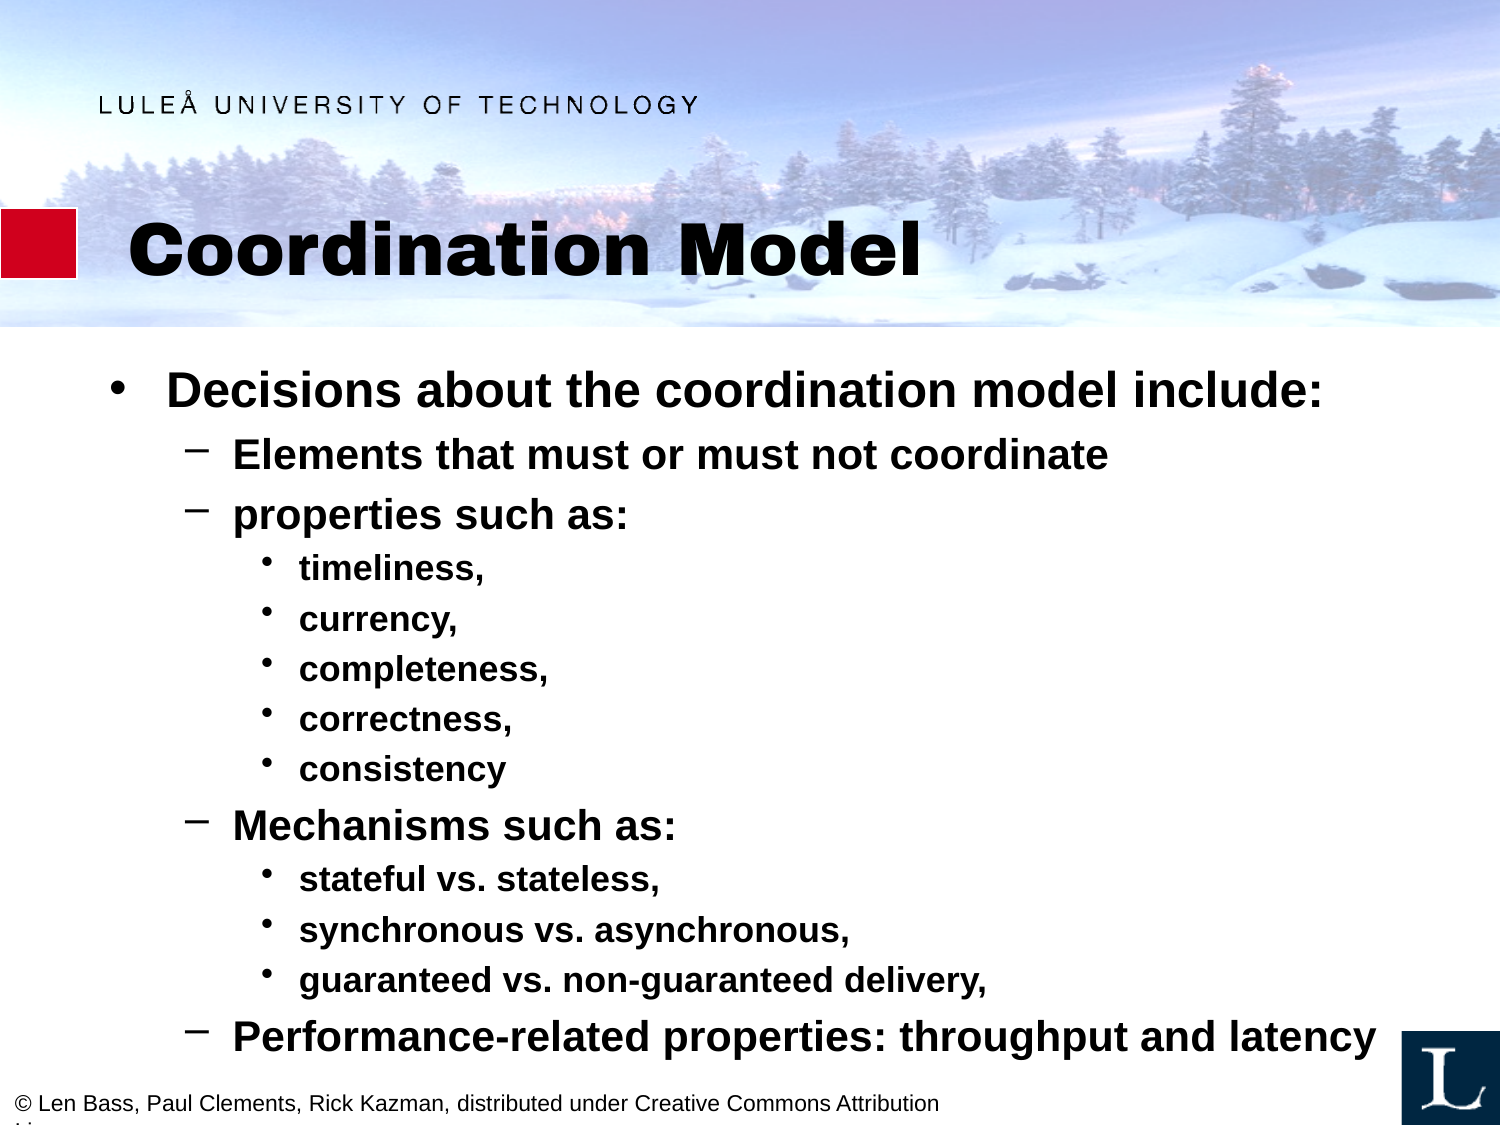

# Coordination Model
Decisions about the coordination model include:
Elements that must or must not coordinate
properties such as:
timeliness,
currency,
completeness,
correctness,
consistency
Mechanisms such as:
stateful vs. stateless,
synchronous vs. asynchronous,
guaranteed vs. non-guaranteed delivery,
Performance-related properties: throughput and latency
© Len Bass, Paul Clements, Rick Kazman, distributed under Creative Commons Attribution License